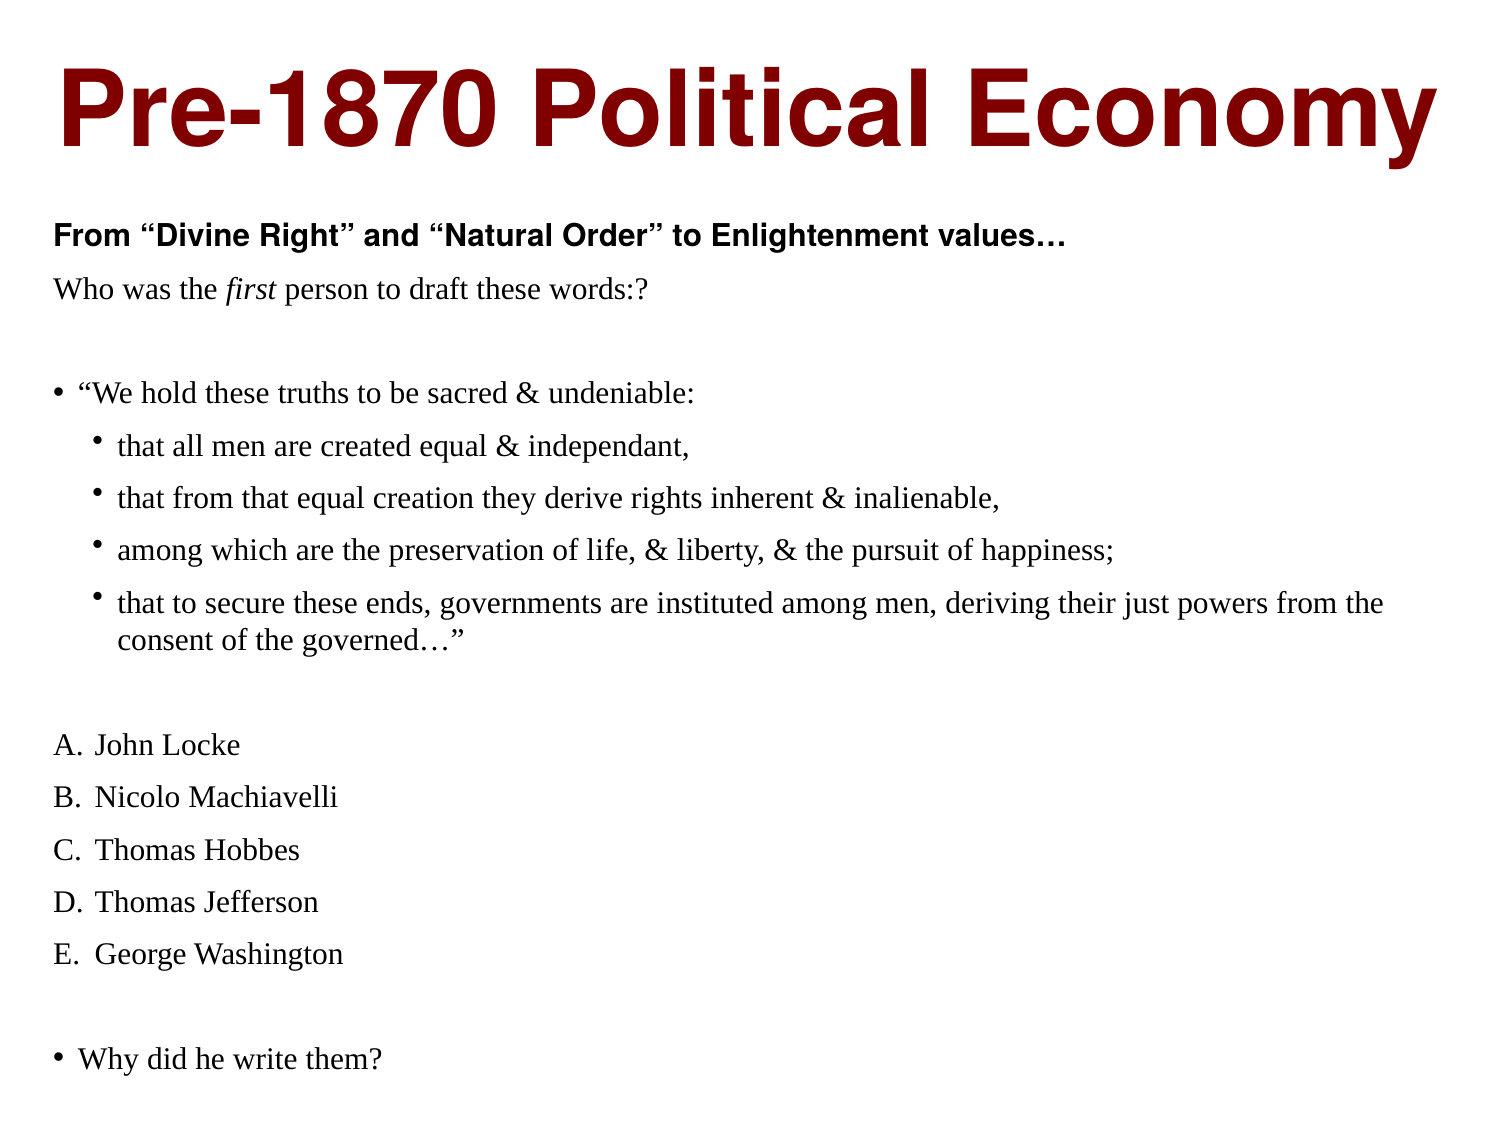

Pre-1870 Political Economy
From “Divine Right” and “Natural Order” to Enlightenment values…
Who was the first person to draft these words:?

“We hold these truths to be sacred & undeniable:
that all men are created equal & independant,
that from that equal creation they derive rights inherent & inalienable,
among which are the preservation of life, & liberty, & the pursuit of happiness;
that to secure these ends, governments are instituted among men, deriving their just powers from the consent of the governed…”

John Locke
Nicolo Machiavelli
Thomas Hobbes
Thomas Jefferson
George Washington

Why did he write them?